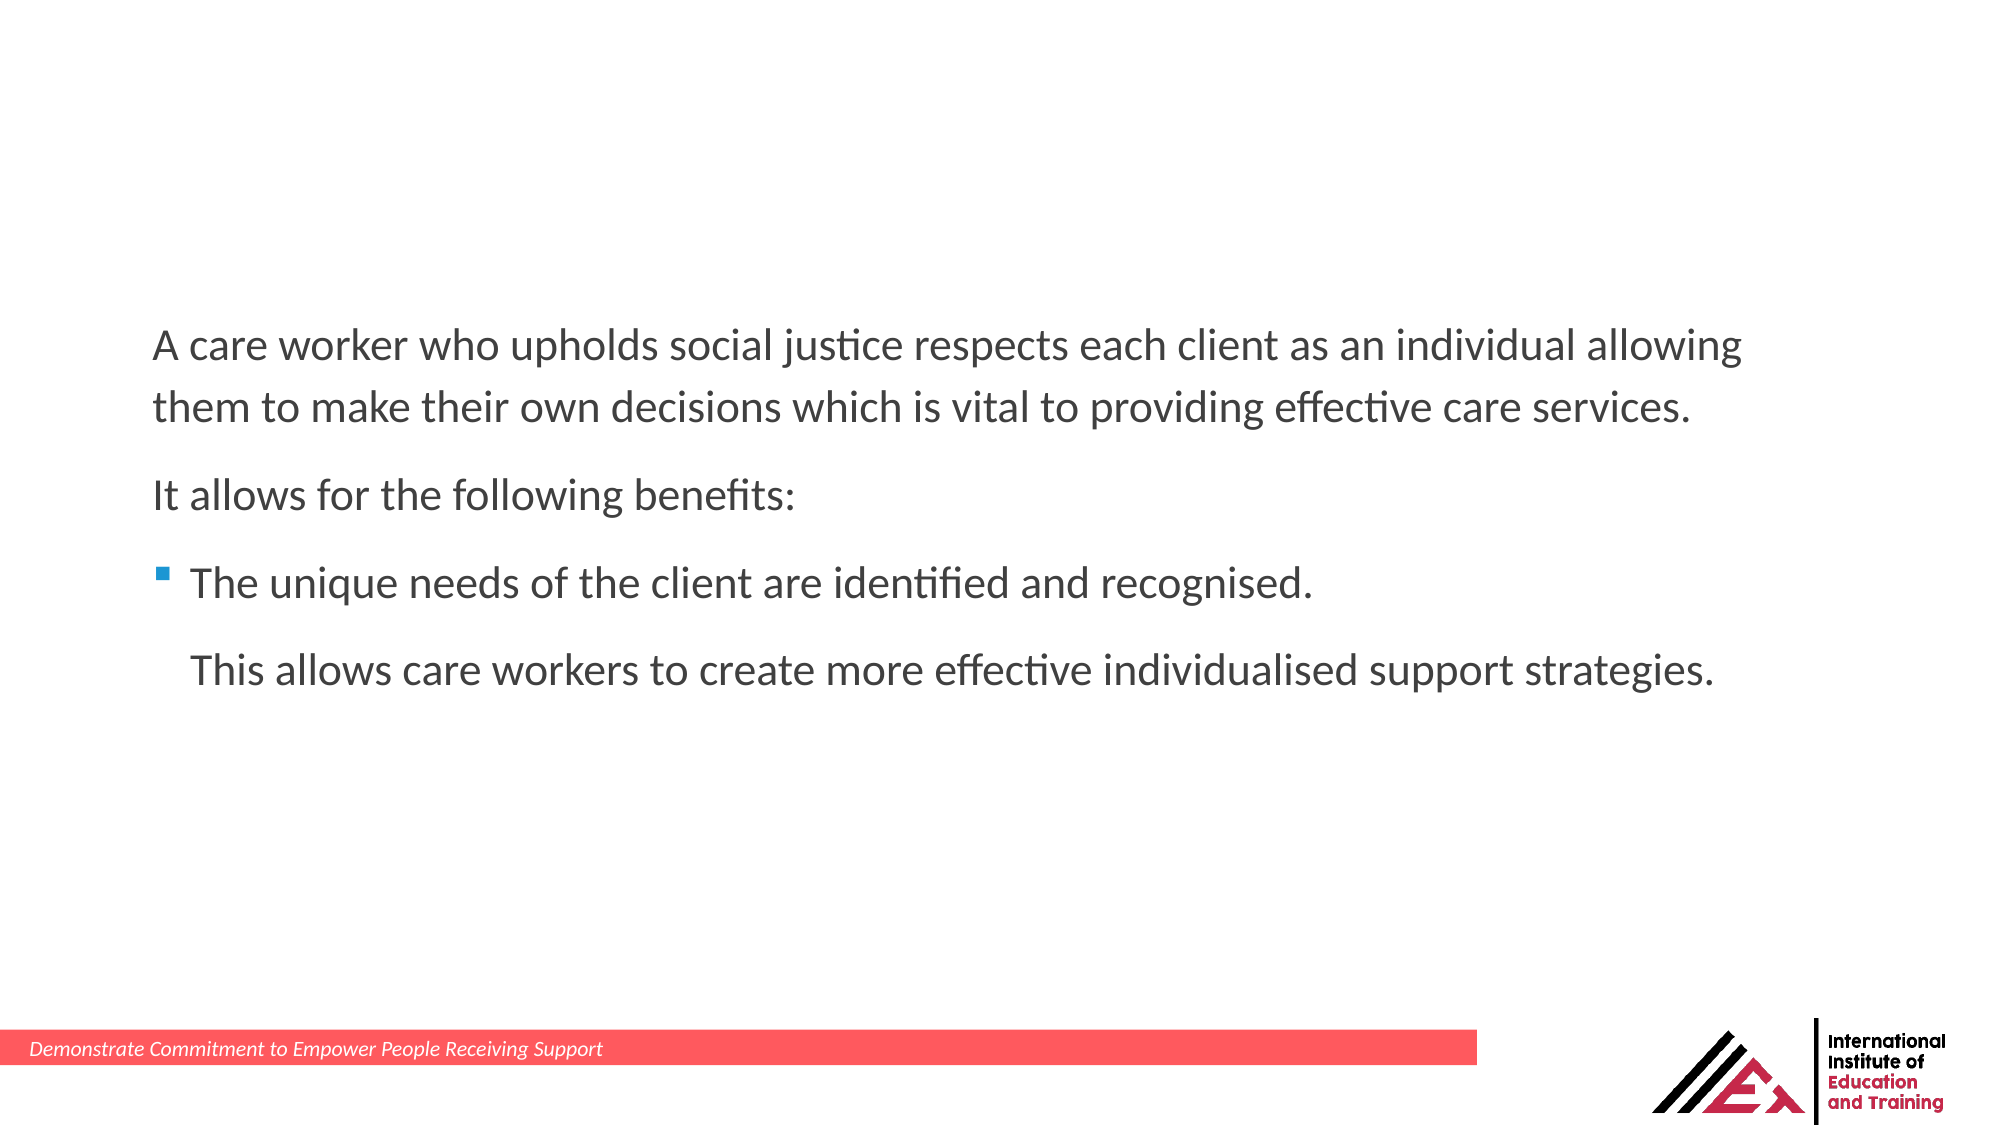

A care worker who upholds social justice respects each client as an individual allowing them to make their own decisions which is vital to providing effective care services.
It allows for the following benefits:
The unique needs of the client are identified and recognised.
This allows care workers to create more effective individualised support strategies.
Demonstrate Commitment to Empower People Receiving Support